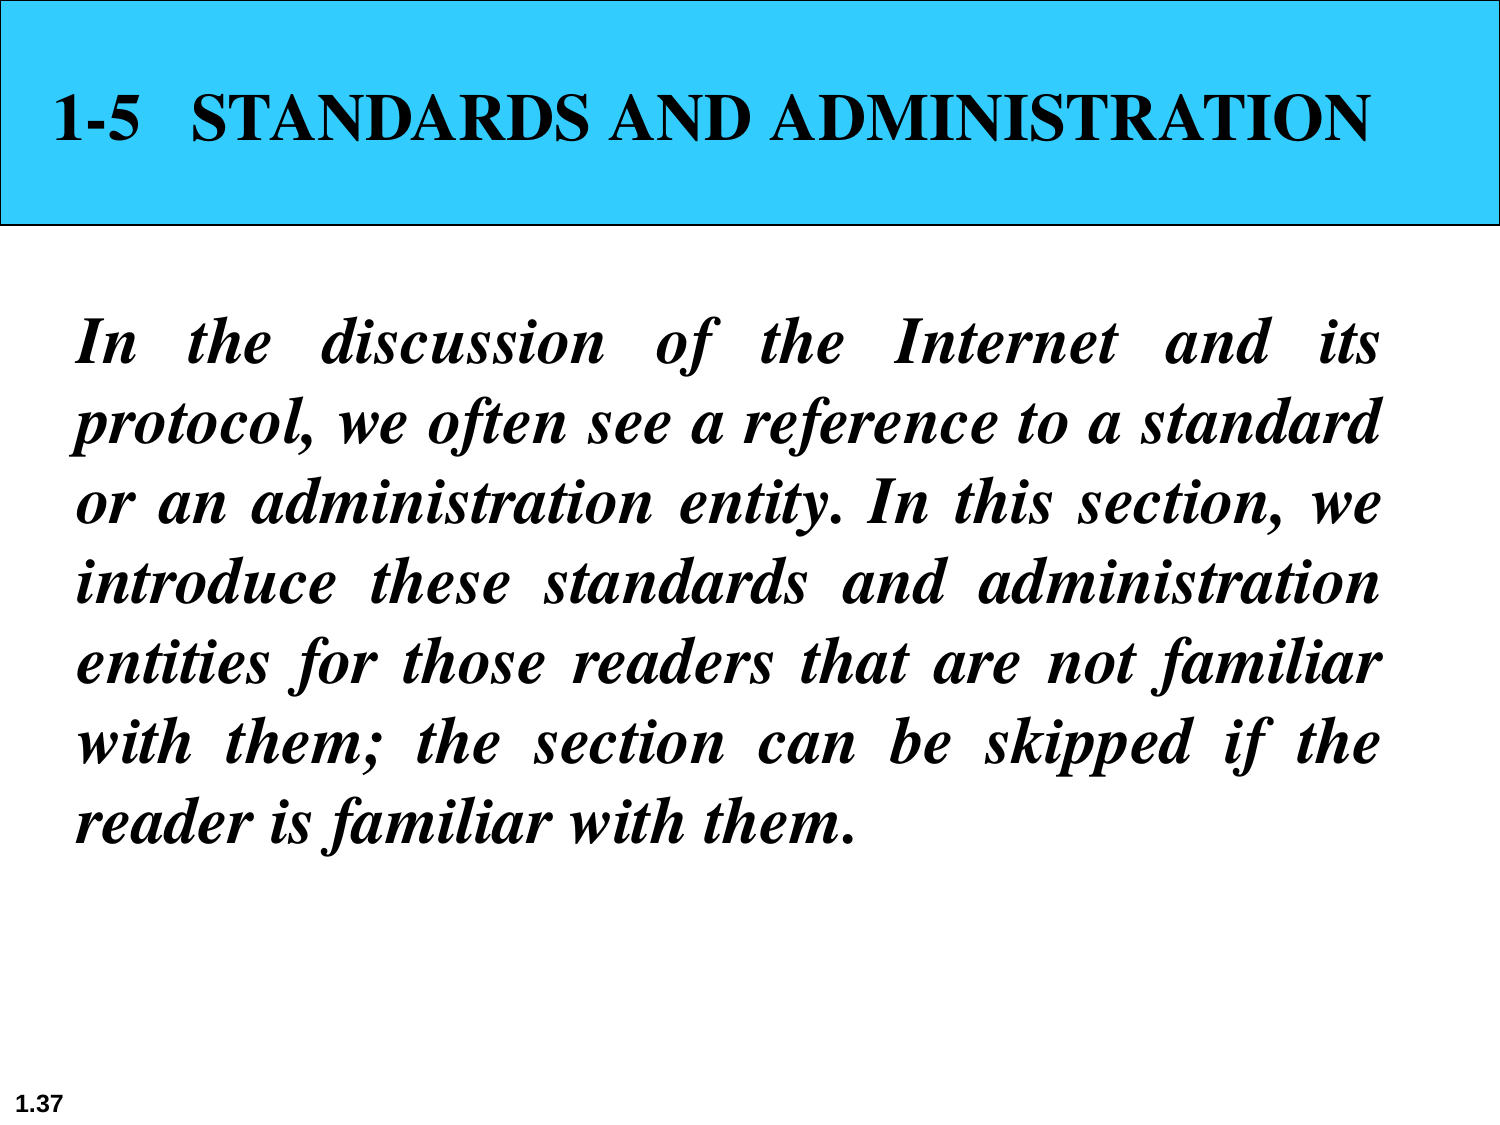

1-5   STANDARDS AND ADMINISTRATION

In the discussion of the Internet and its protocol, we often see a reference to a standard or an administration entity. In this section, we introduce these standards and administration entities for those readers that are not familiar with them; the section can be skipped if the reader is familiar with them.
1.37